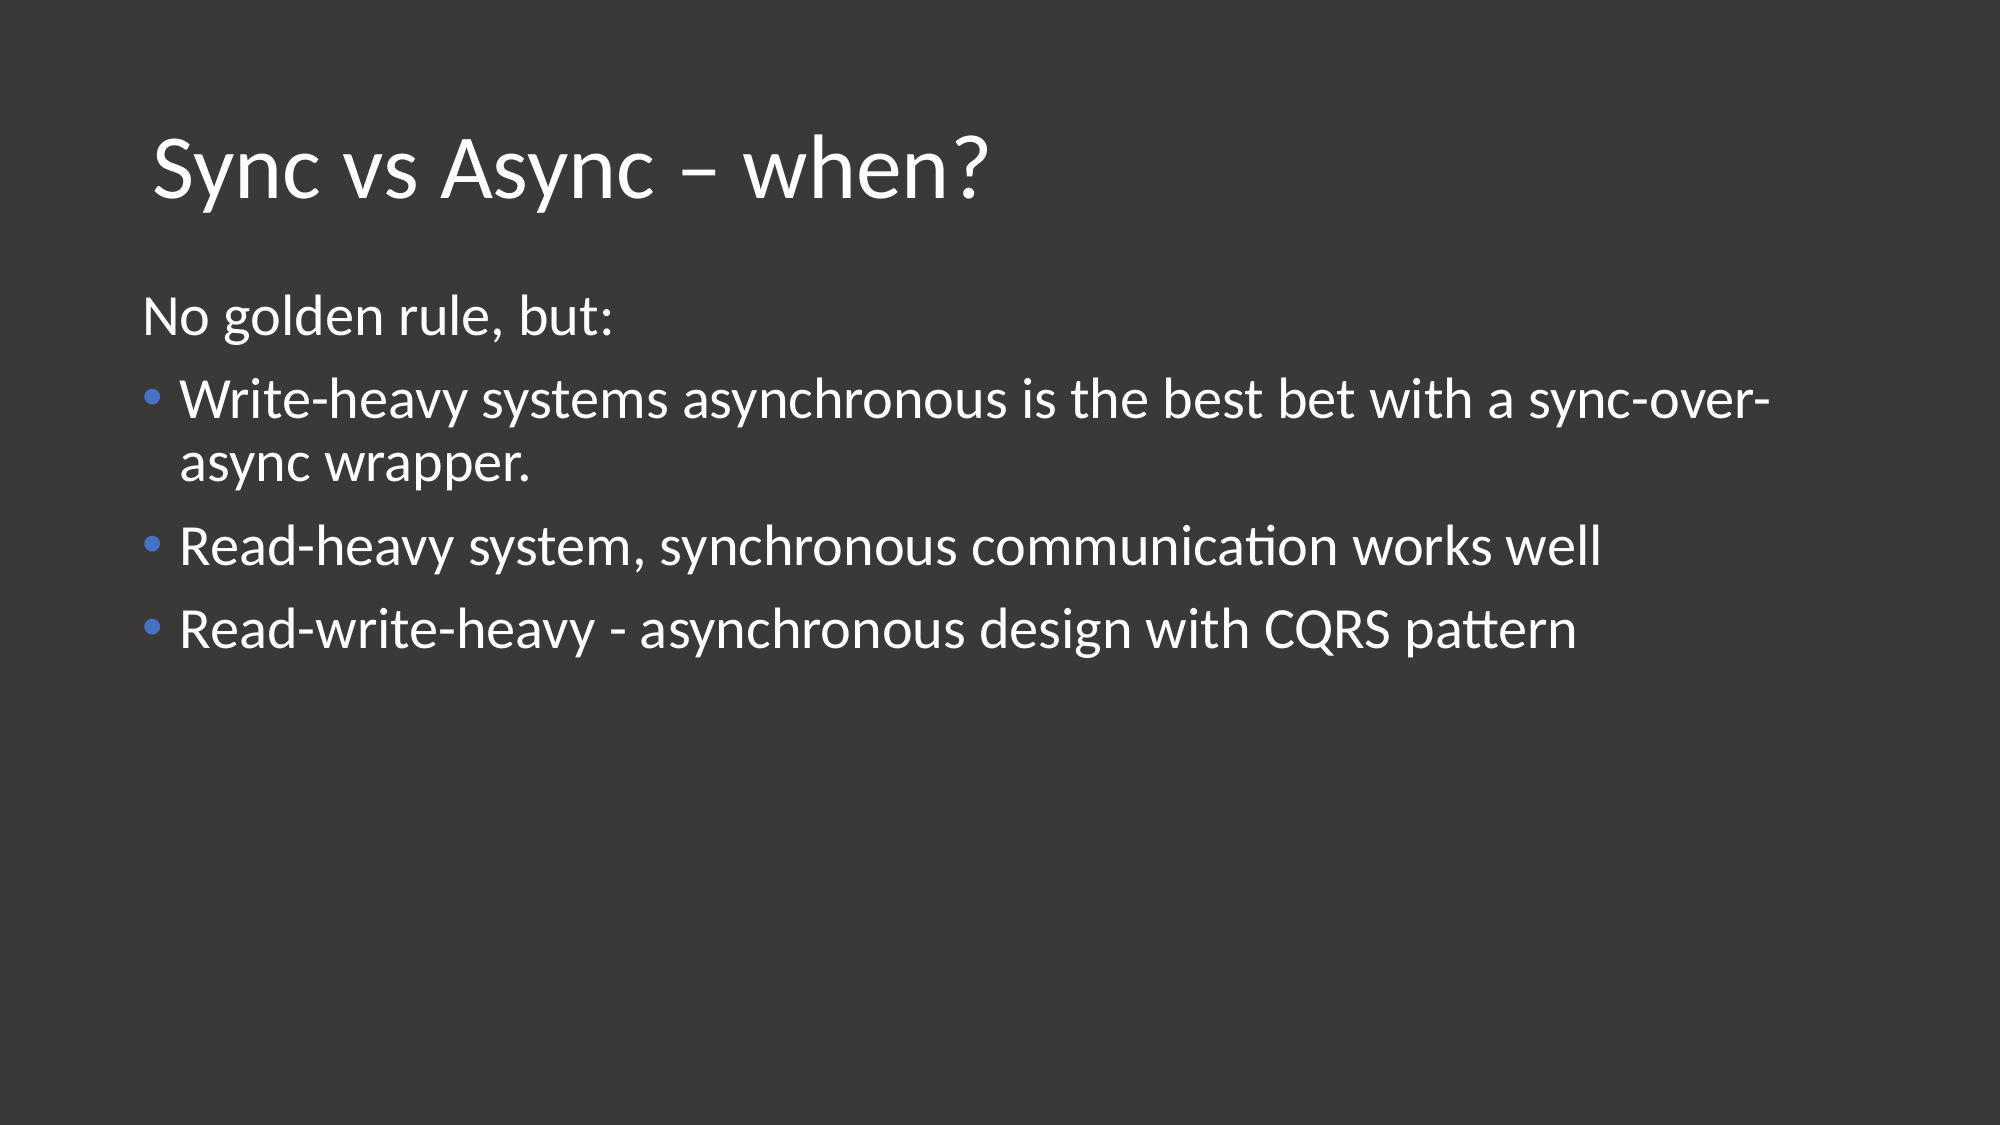

# Sync vs Async – when?
No golden rule, but:
Write-heavy systems asynchronous is the best bet with a sync-over-async wrapper.
Read-heavy system, synchronous communication works well
Read-write-heavy - asynchronous design with CQRS pattern